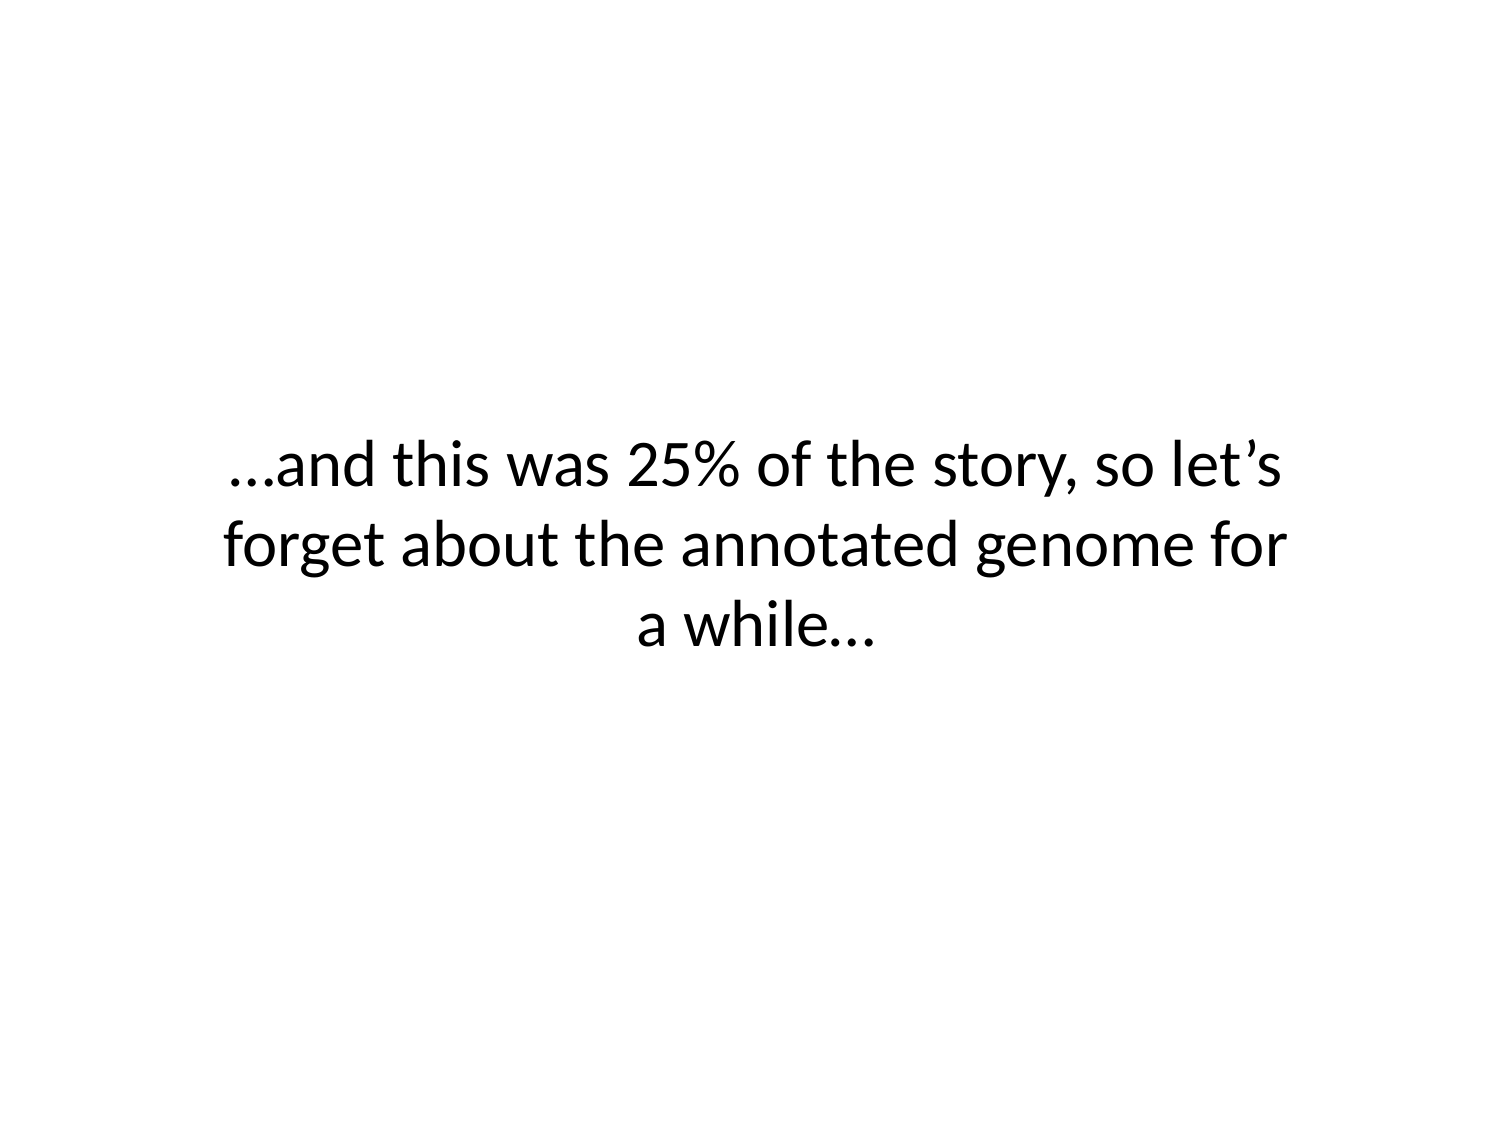

…and this was 25% of the story, so let’s forget about the annotated genome for a while…